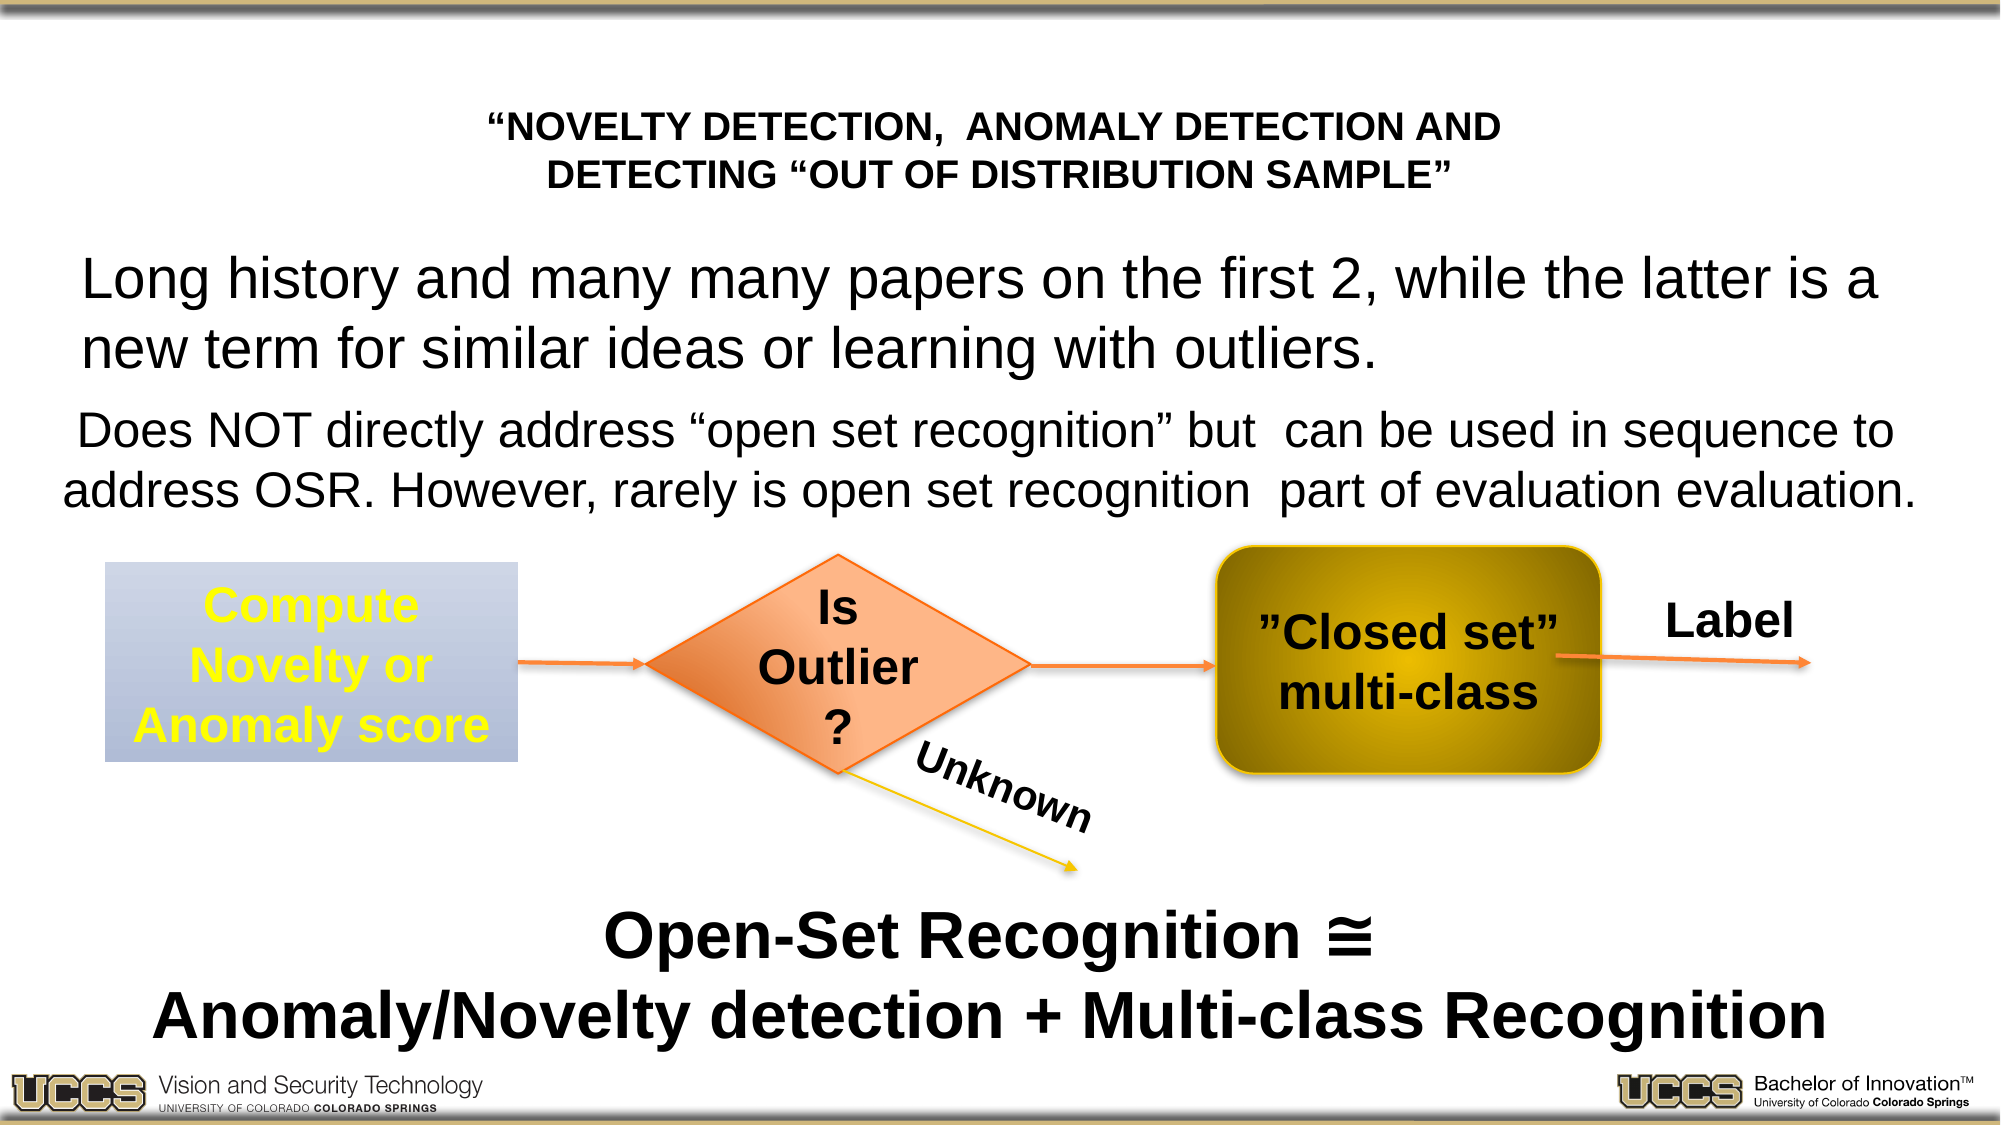

# “Novelty detection,  Anomaly detection and detecting “Out of Distribution Sample”
Long history and many many papers on the first 2, while the latter is a new term for similar ideas or learning with outliers.
 Does NOT directly address “open set recognition” but  can be used in sequence to address OSR. However, rarely is open set recognition  part of evaluation evaluation.
”Closed set” multi-class
Is Outlier?
Compute Novelty or Anomaly score
Label
Unknown
Open-Set Recognition ≅
Anomaly/Novelty detection + Multi-class Recognition